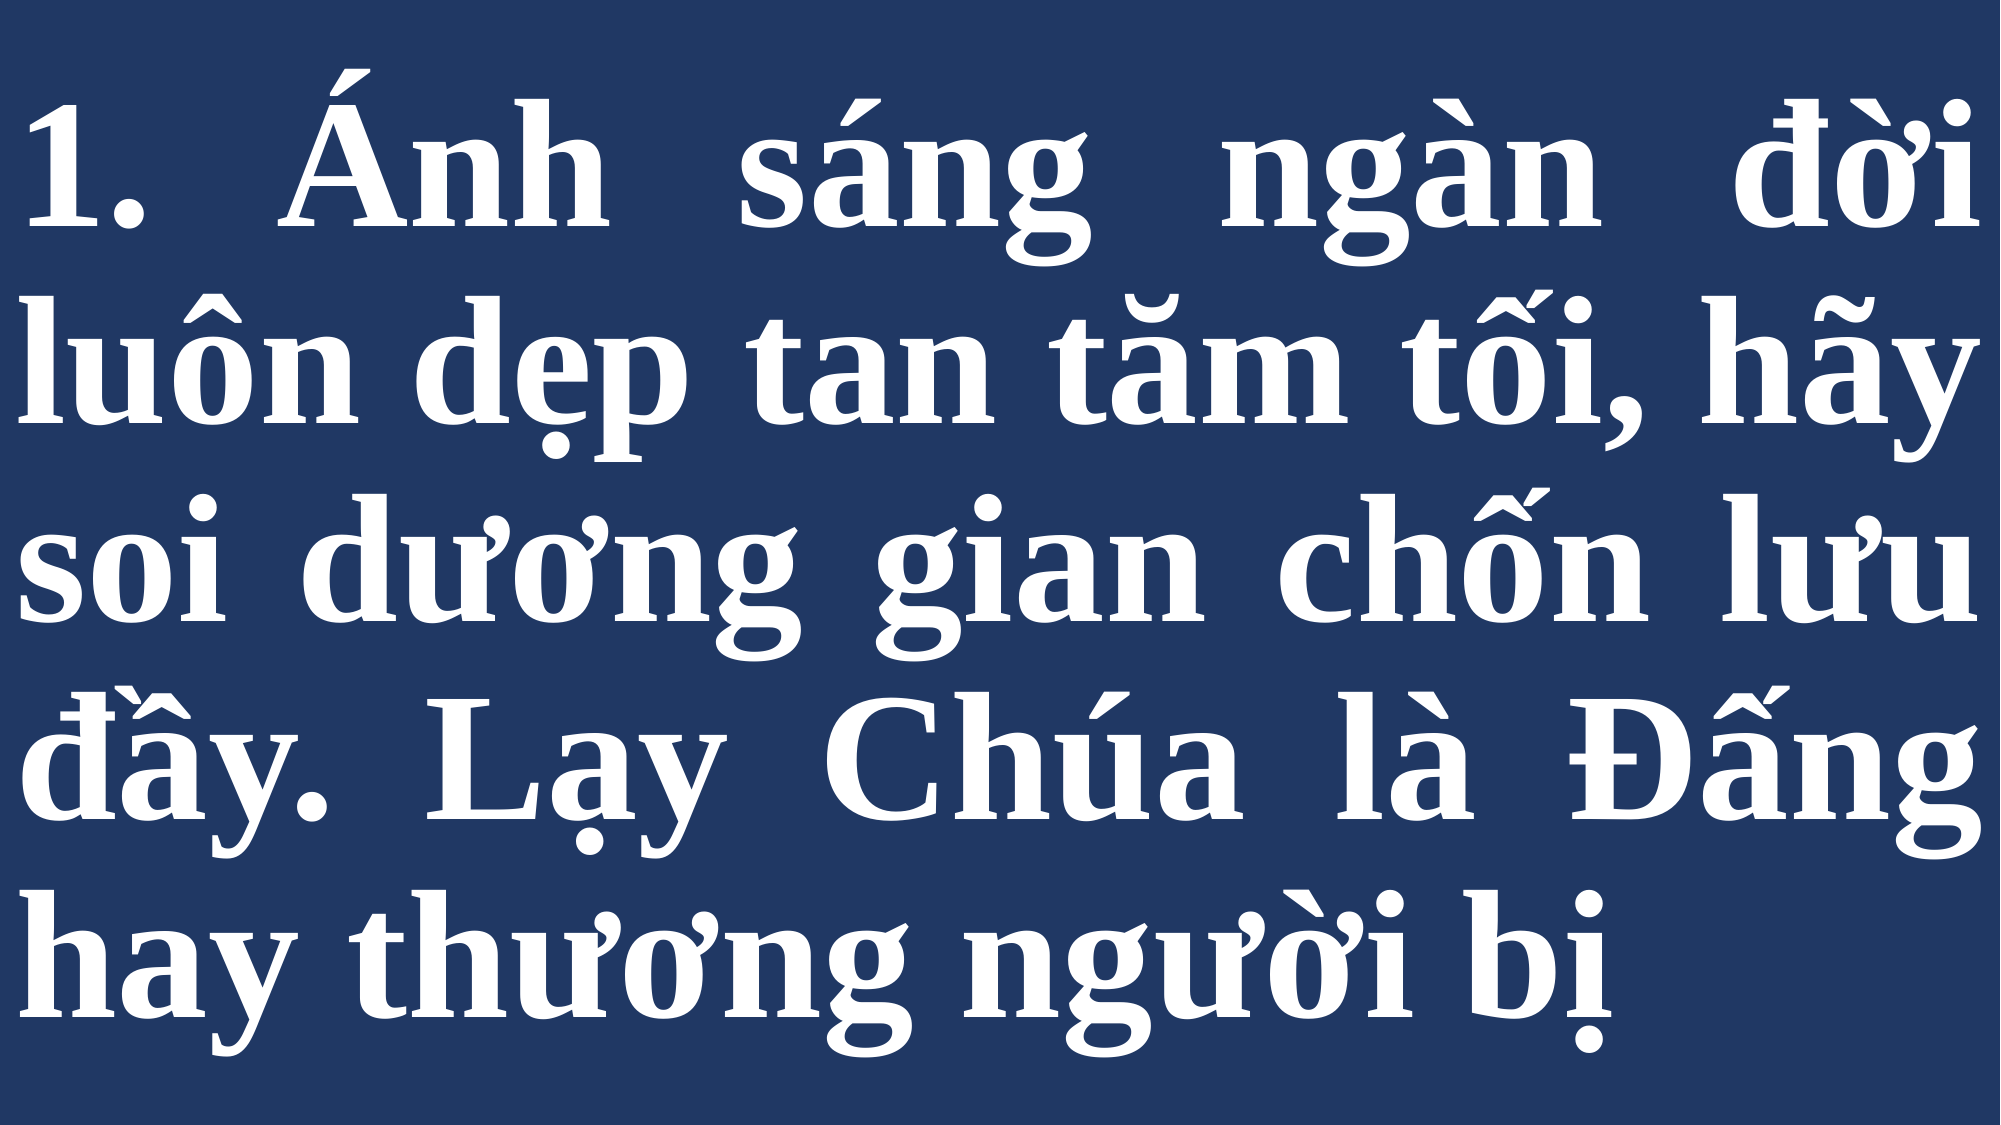

# 1. Ánh sáng ngàn đời luôn dẹp tan tăm tối, hãy soi dương gian chốn lưu đầy. Lạy Chúa là Đấng hay thương người bị